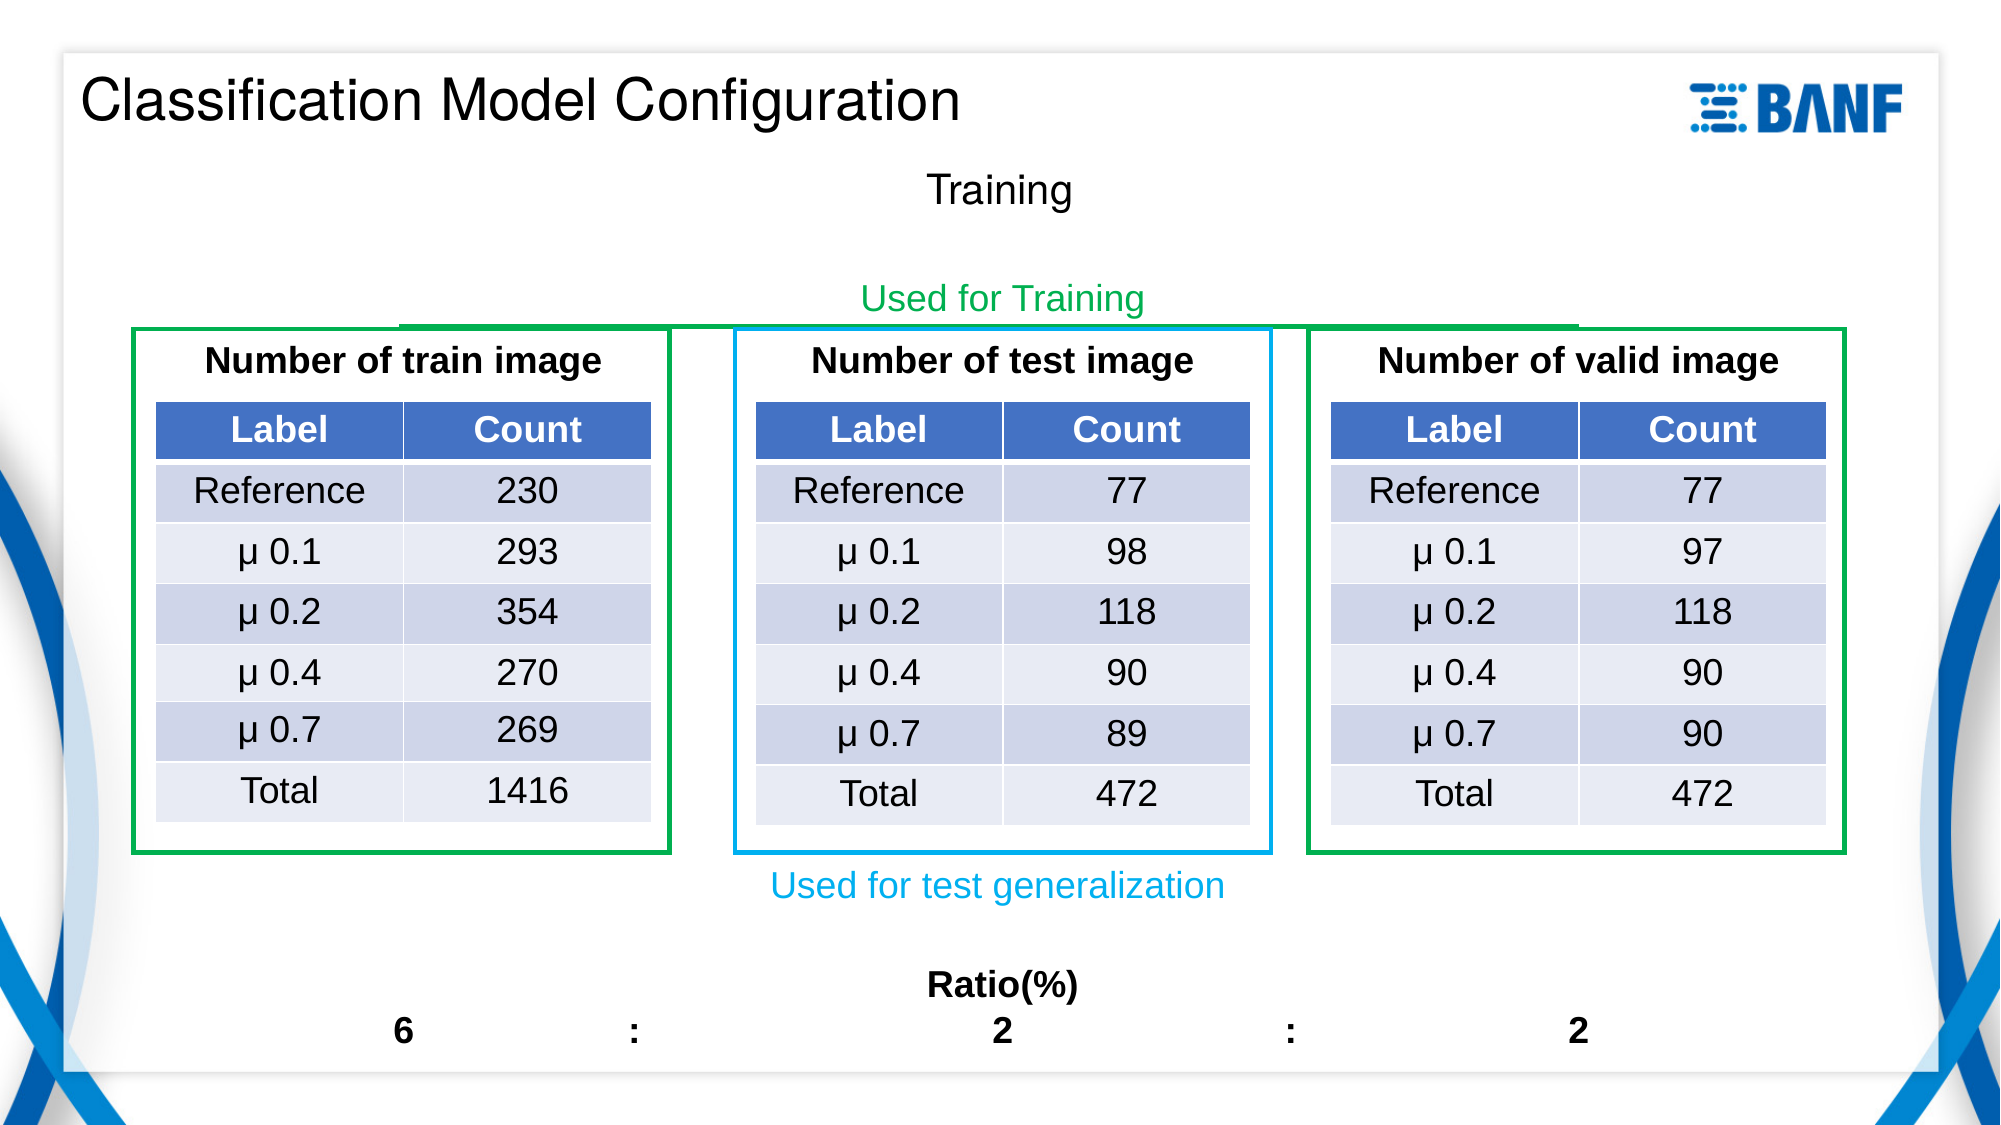

# Classification Model Configuration
Training
Used for Training

Number of train image
Number of test image
Number of valid image
| Label | Count |
| --- | --- |
| Reference | 230 |
| μ 0.1 | 293 |
| μ 0.2 | 354 |
| μ 0.4 | 270 |
| μ 0.7 | 269 |
| Total | 1416 |
| Label | Count |
| --- | --- |
| Reference | 77 |
| μ 0.1 | 98 |
| μ 0.2 | 118 |
| μ 0.4 | 90 |
| μ 0.7 | 89 |
| Total | 472 |
| Label | Count |
| --- | --- |
| Reference | 77 |
| μ 0.1 | 97 |
| μ 0.2 | 118 |
| μ 0.4 | 90 |
| μ 0.7 | 90 |
| Total | 472 |
Used for test generalization
Ratio(%)
6
:
2
:
2